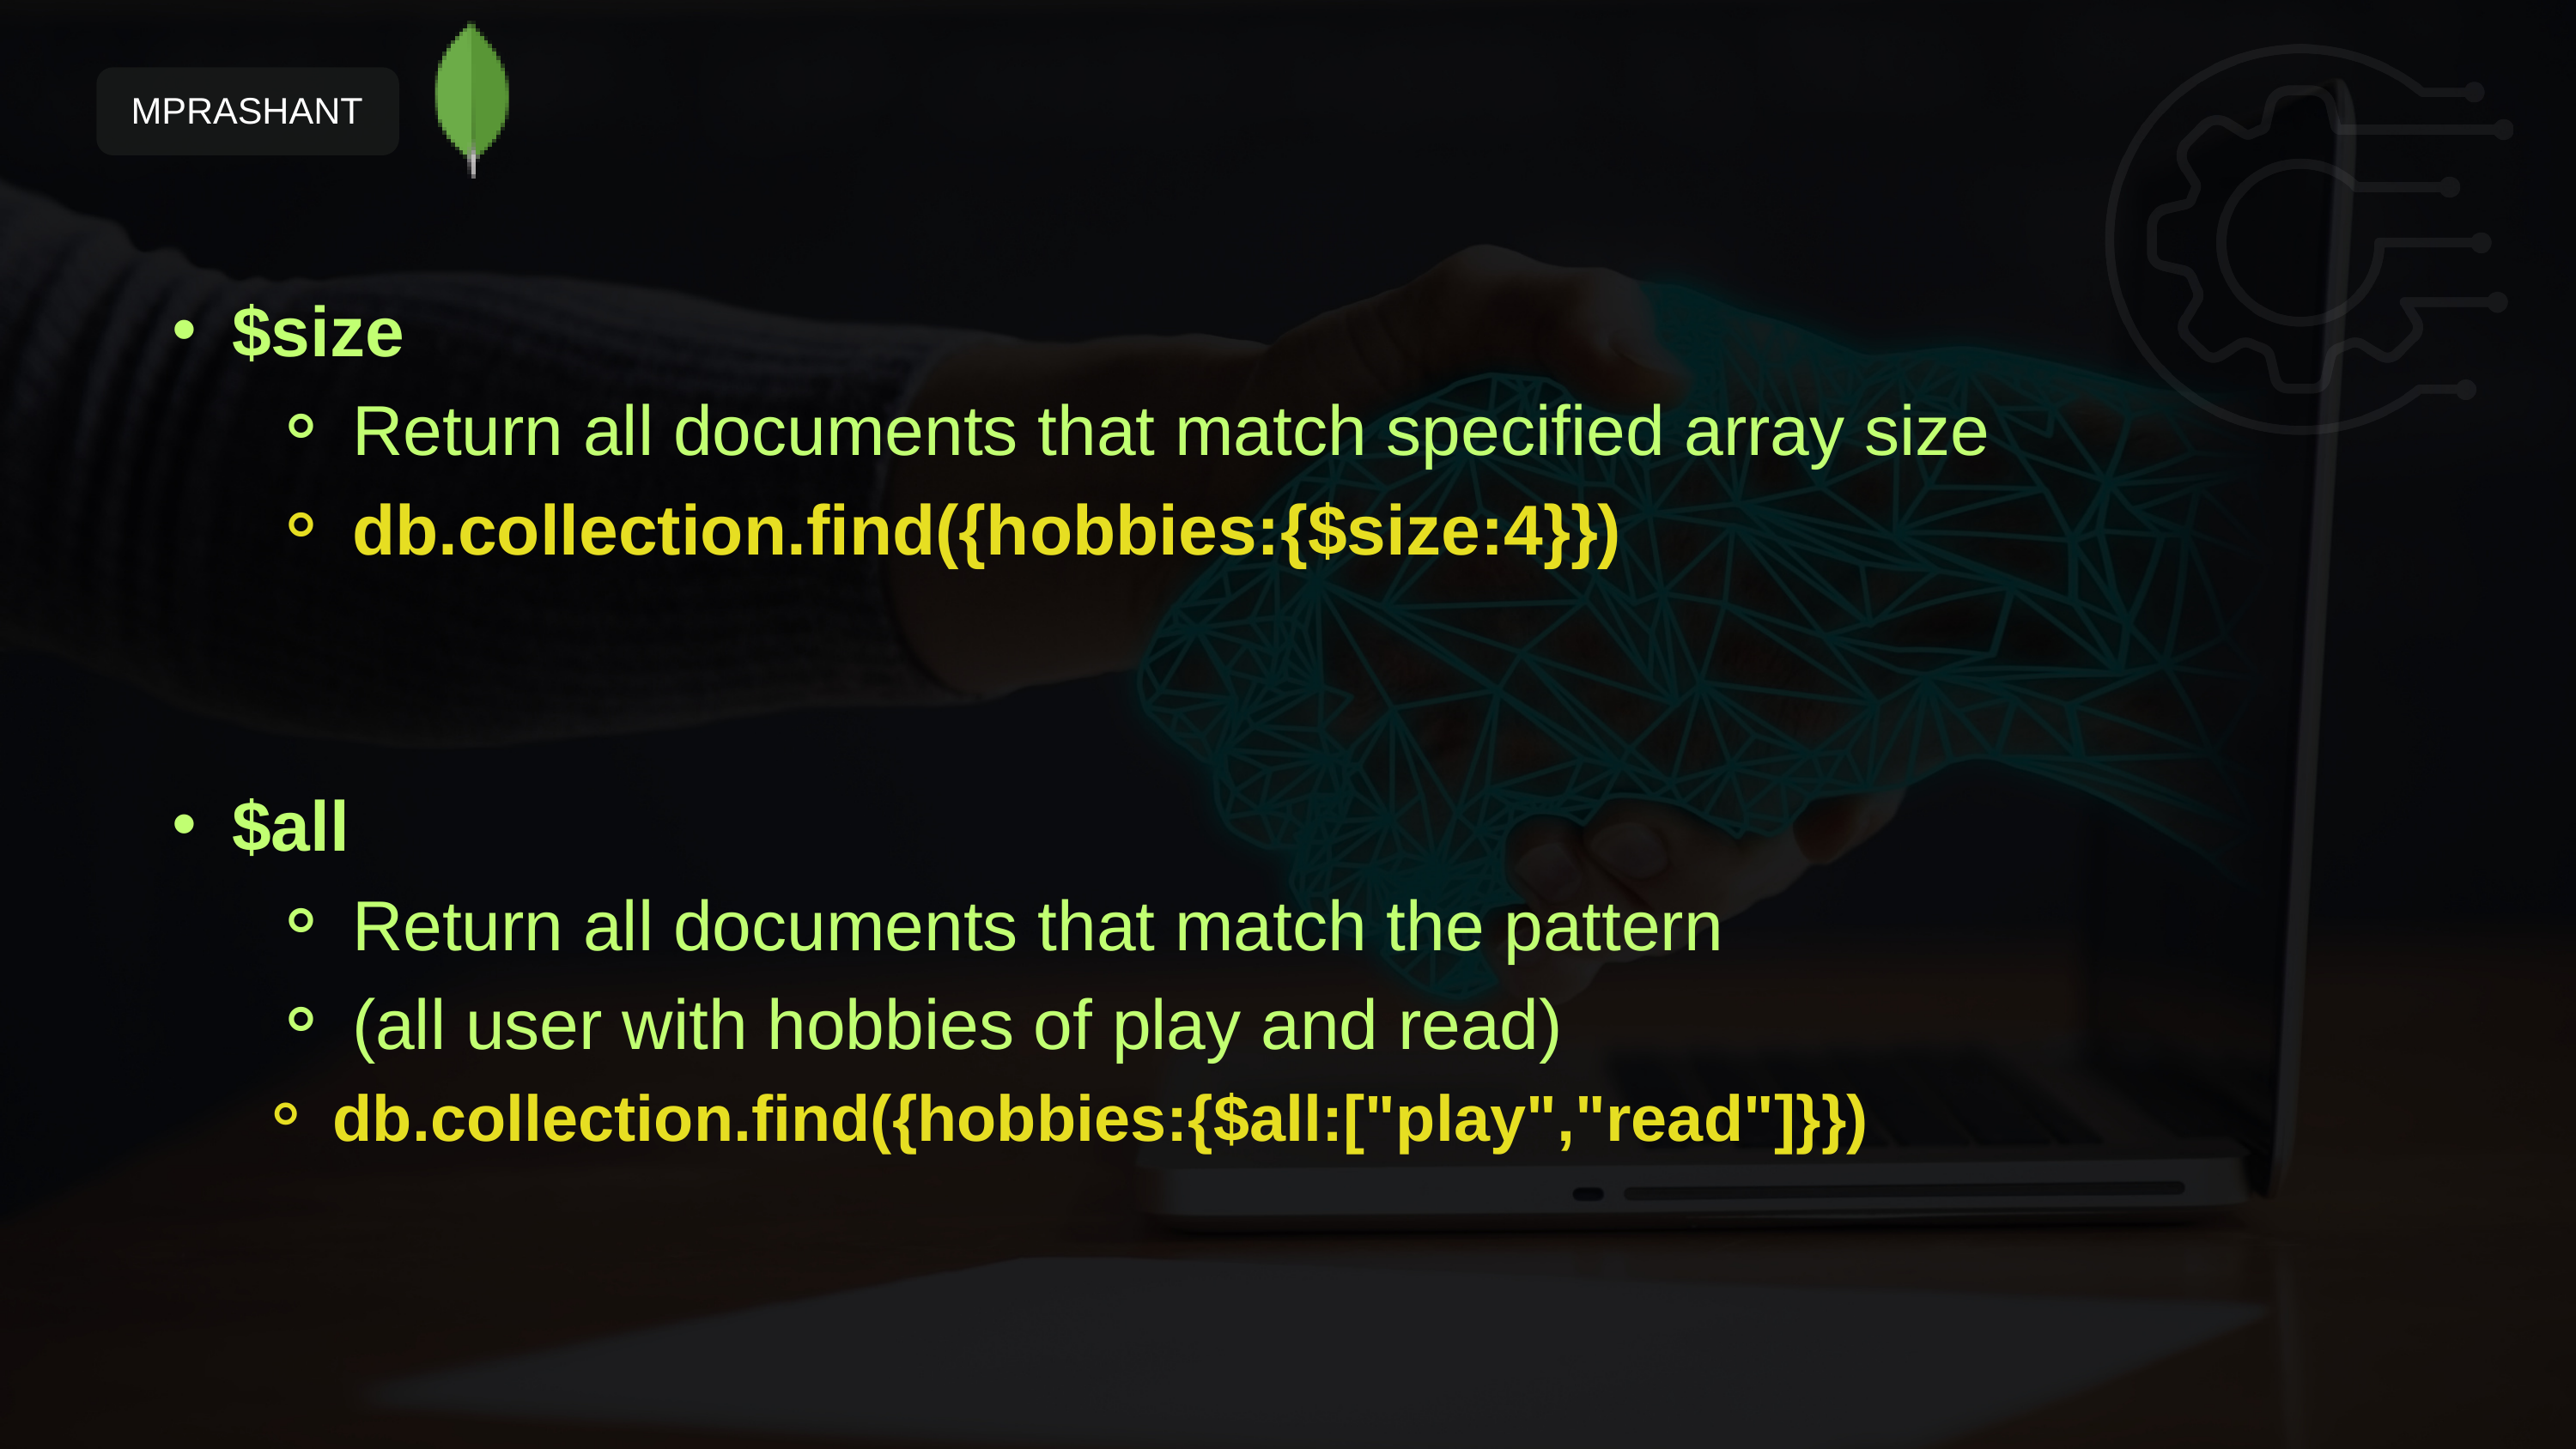

MPRASHANT
$size
Return all documents that match specified array size
db.collection.find({hobbies:{$size:4}})

$all
Return all documents that match the pattern
(all user with hobbies of play and read)
db.collection.find({hobbies:{$all:["play","read"]}})